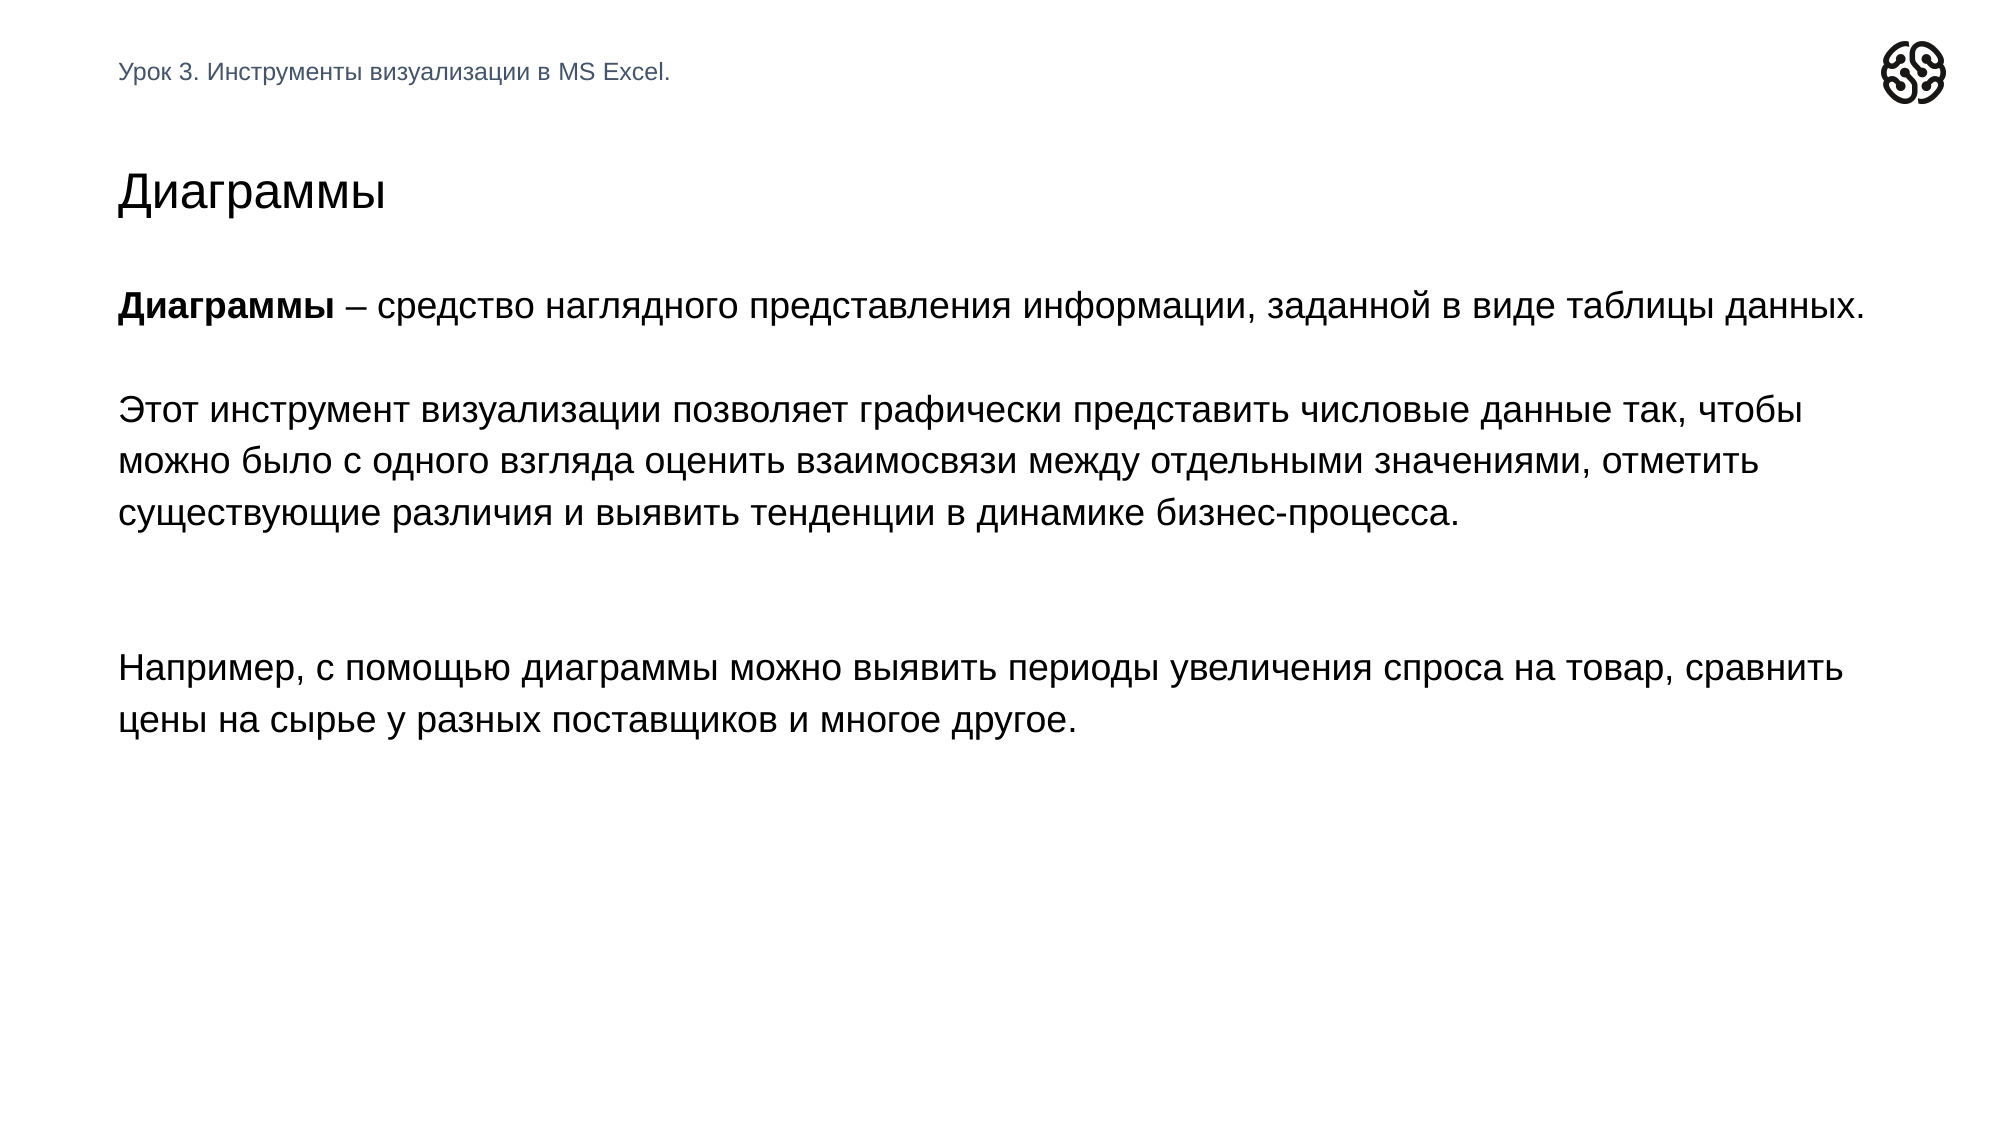

Урок 3. Инструменты визуализации в MS Excel.
# Диаграммы

Диаграммы – средство наглядного представления информации, заданной в виде таблицы данных.

Этот инструмент визуализации позволяет графически представить числовые данные так, чтобы можно было с одного взгляда оценить взаимосвязи между отдельными значениями, отметить существующие различия и выявить тенденции в динамике бизнес-процесса.

Например, с помощью диаграммы можно выявить периоды увеличения спроса на товар, сравнить цены на сырье у разных поставщиков и многое другое.